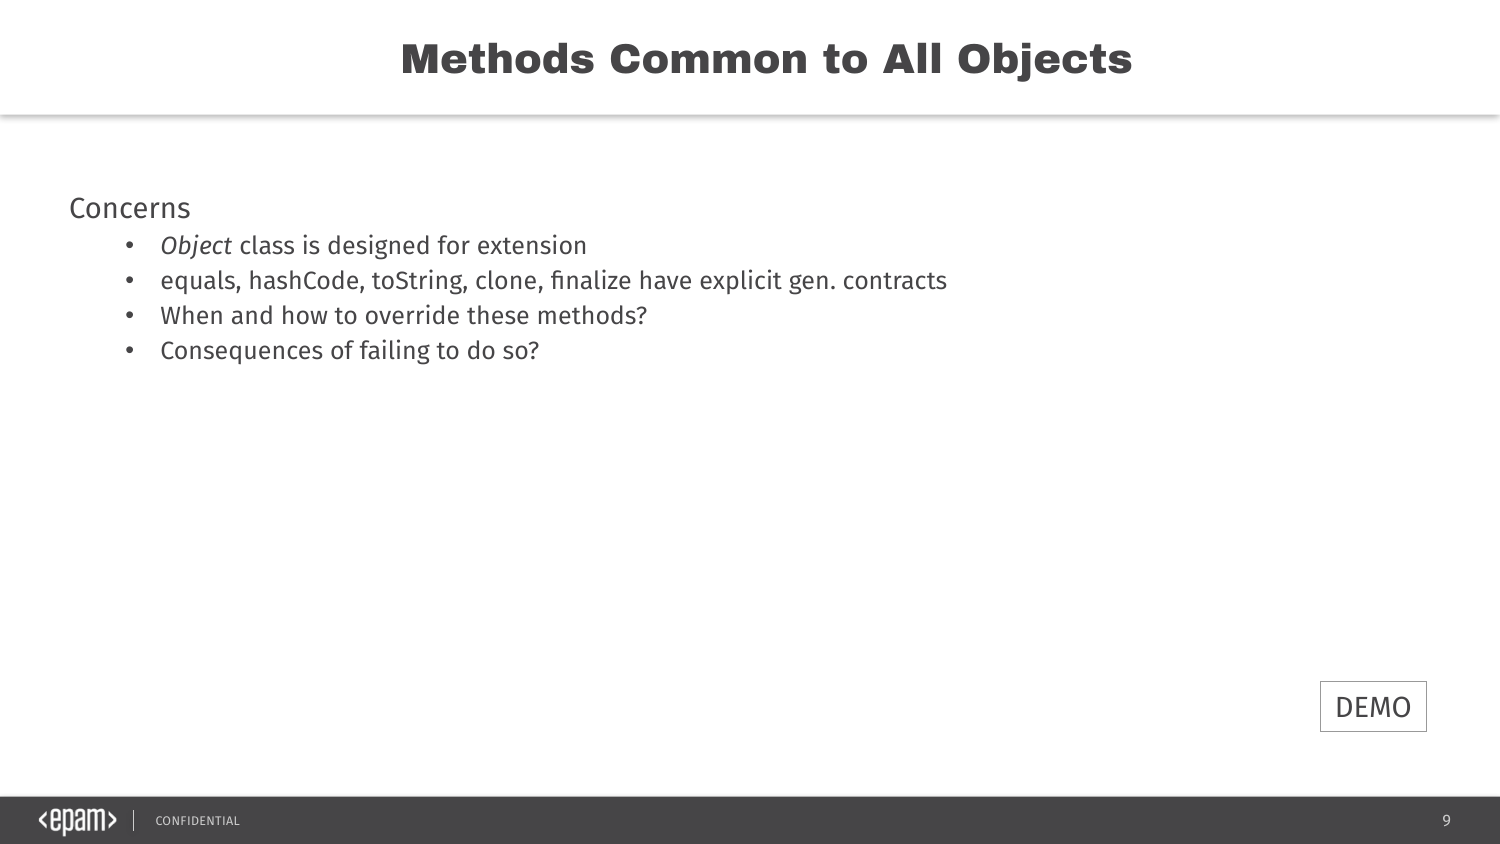

Methods Common to All Objects
Concerns
Object class is designed for extension
equals, hashCode, toString, clone, finalize have explicit gen. contracts
When and how to override these methods?
Consequences of failing to do so?

DEMO